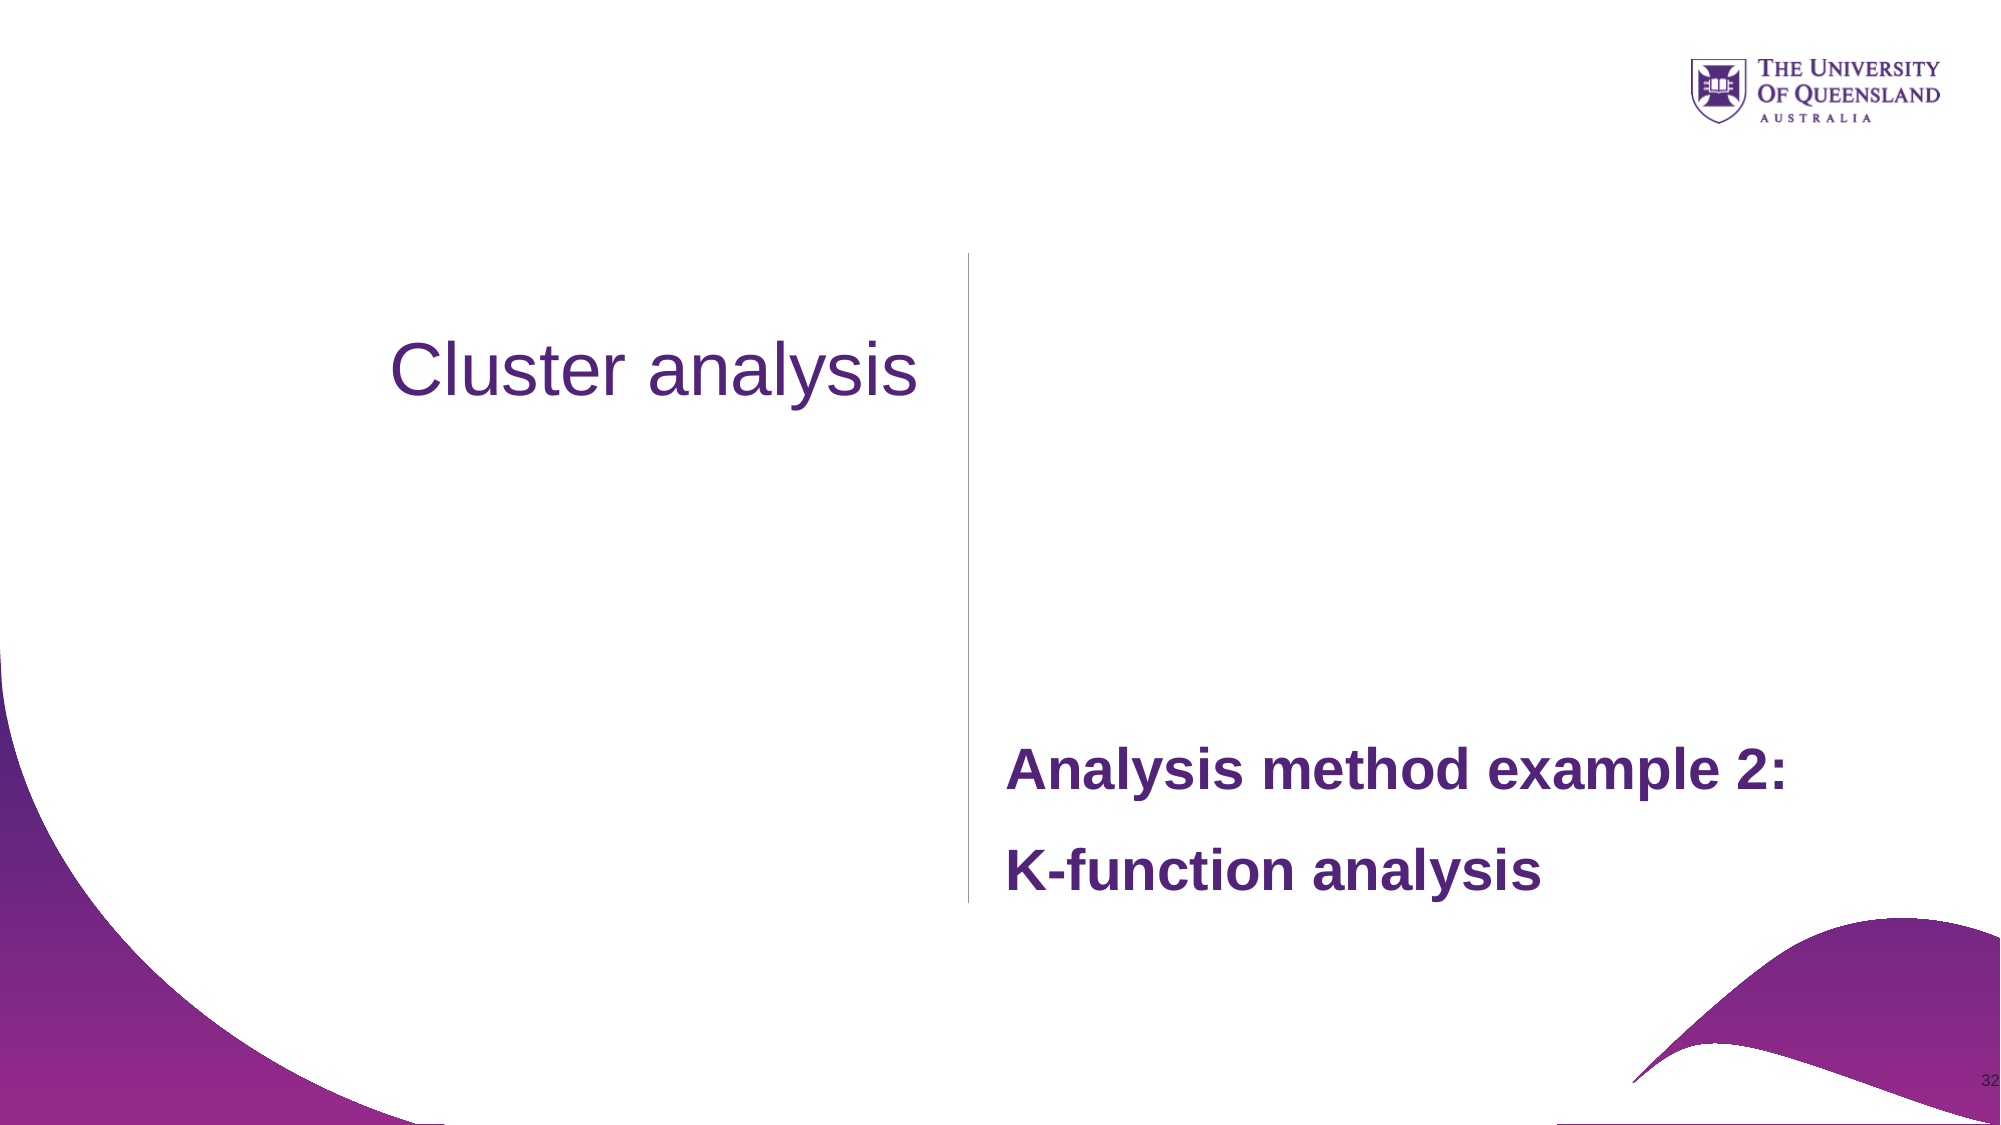

#
Cluster analysis
Analysis method example 2:
K-function analysis
32